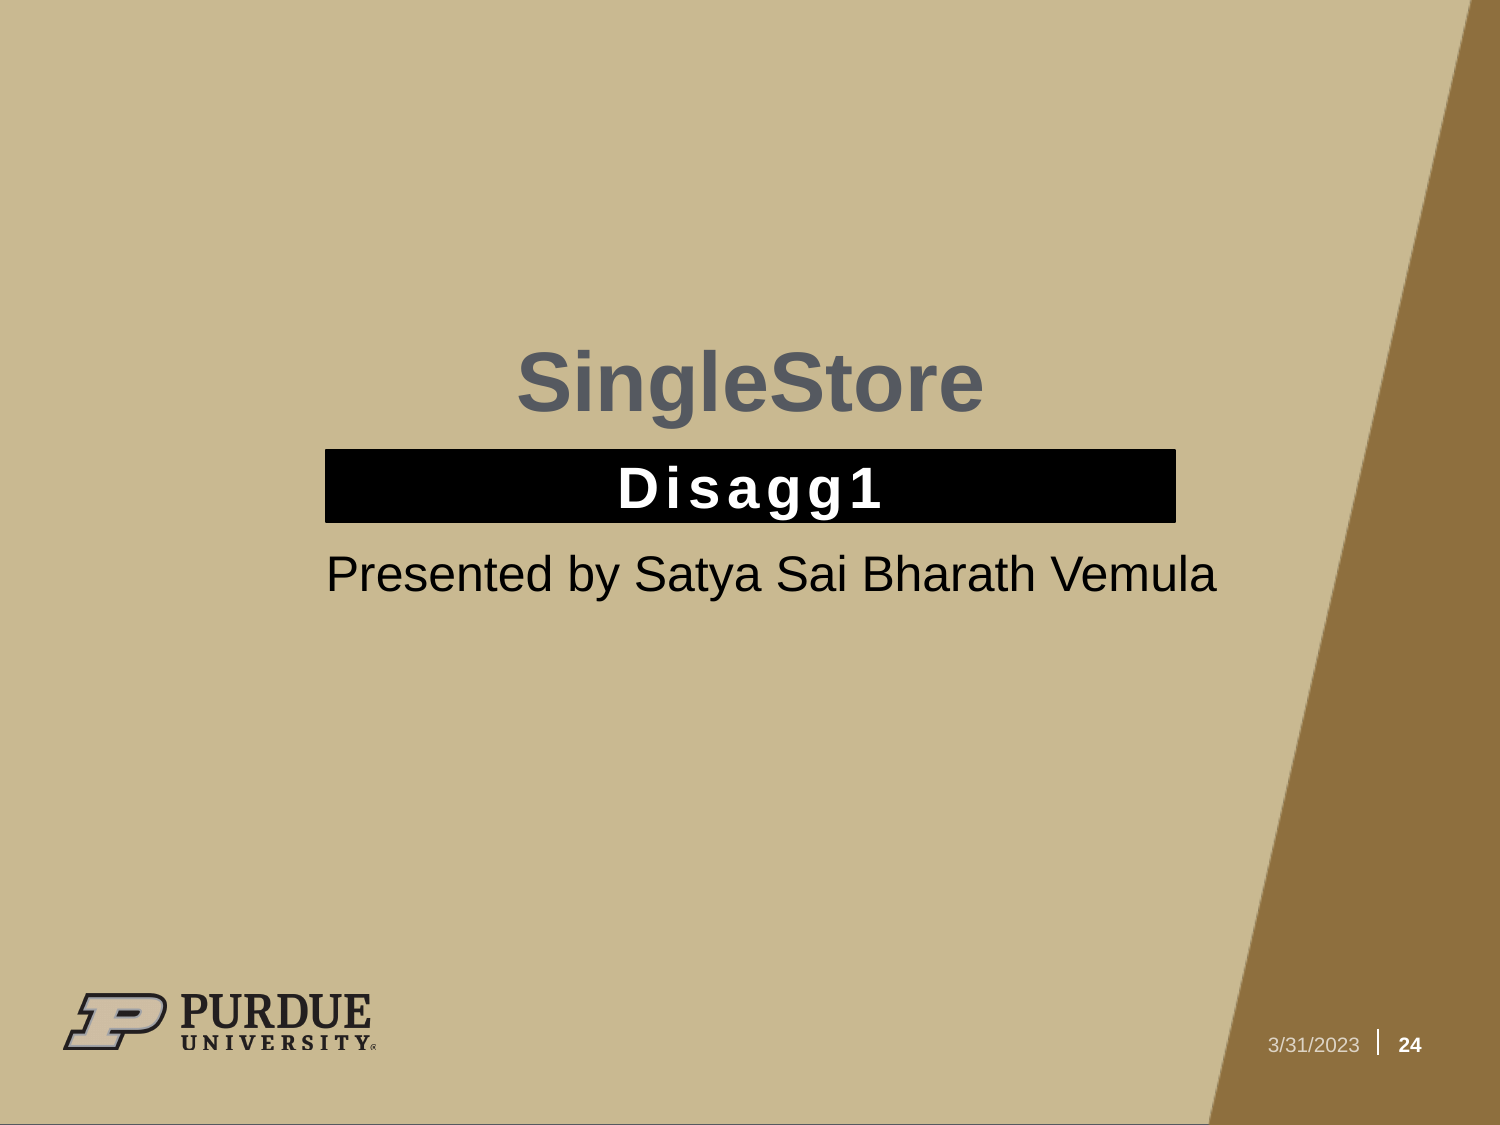

# SingleStore
Disagg1
Presented by Satya Sai Bharath Vemula
24
3/31/2023